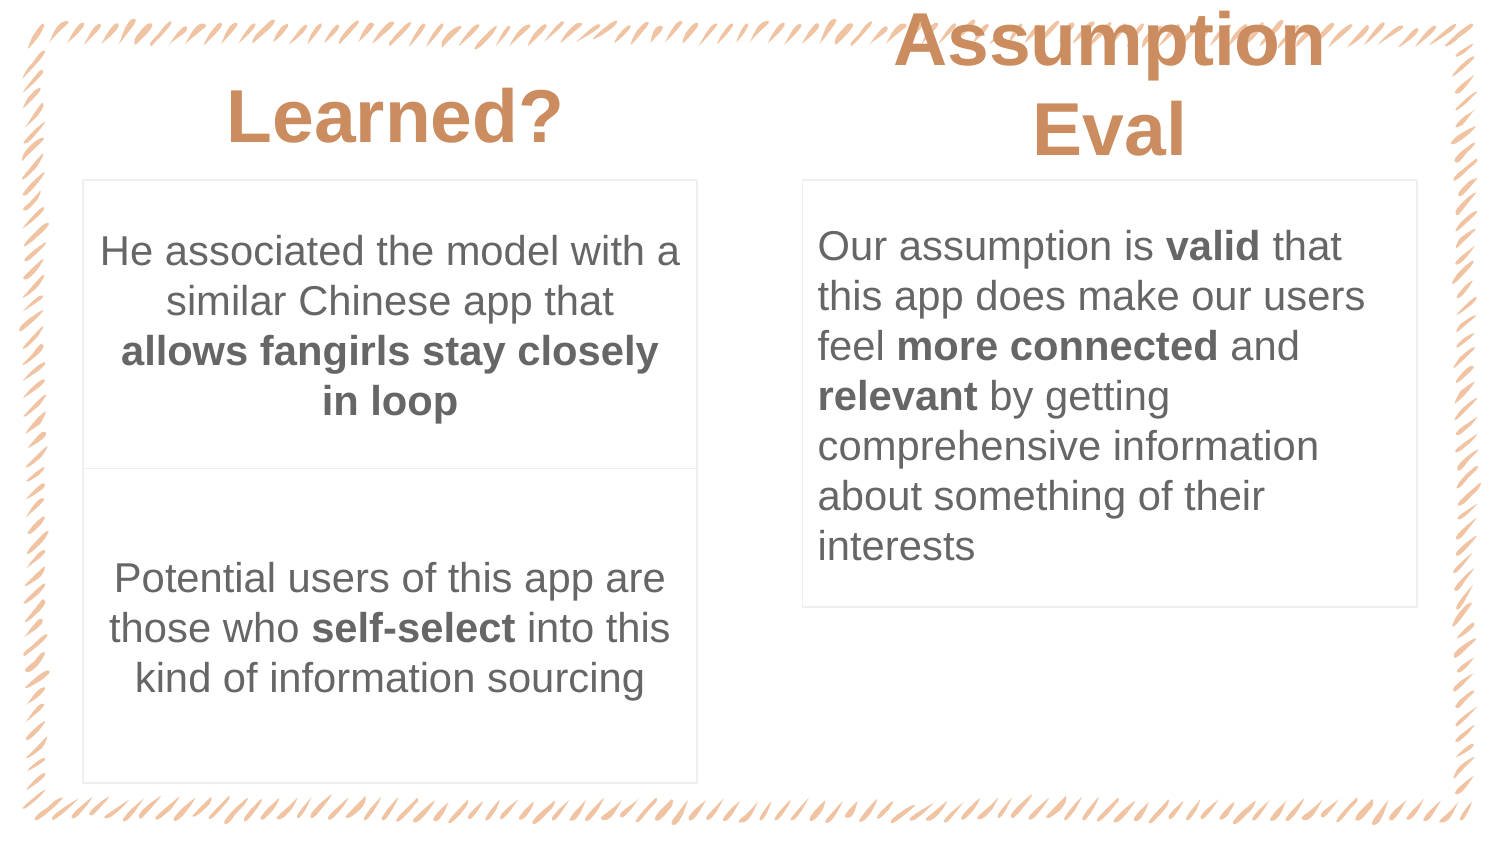

# Learned?
Assumption Eval
He associated the model with a similar Chinese app that allows fangirls stay closely in loop
Our assumption is valid that this app does make our users feel more connected and relevant by getting comprehensive information about something of their interests
Potential users of this app are those who self-select into this kind of information sourcing